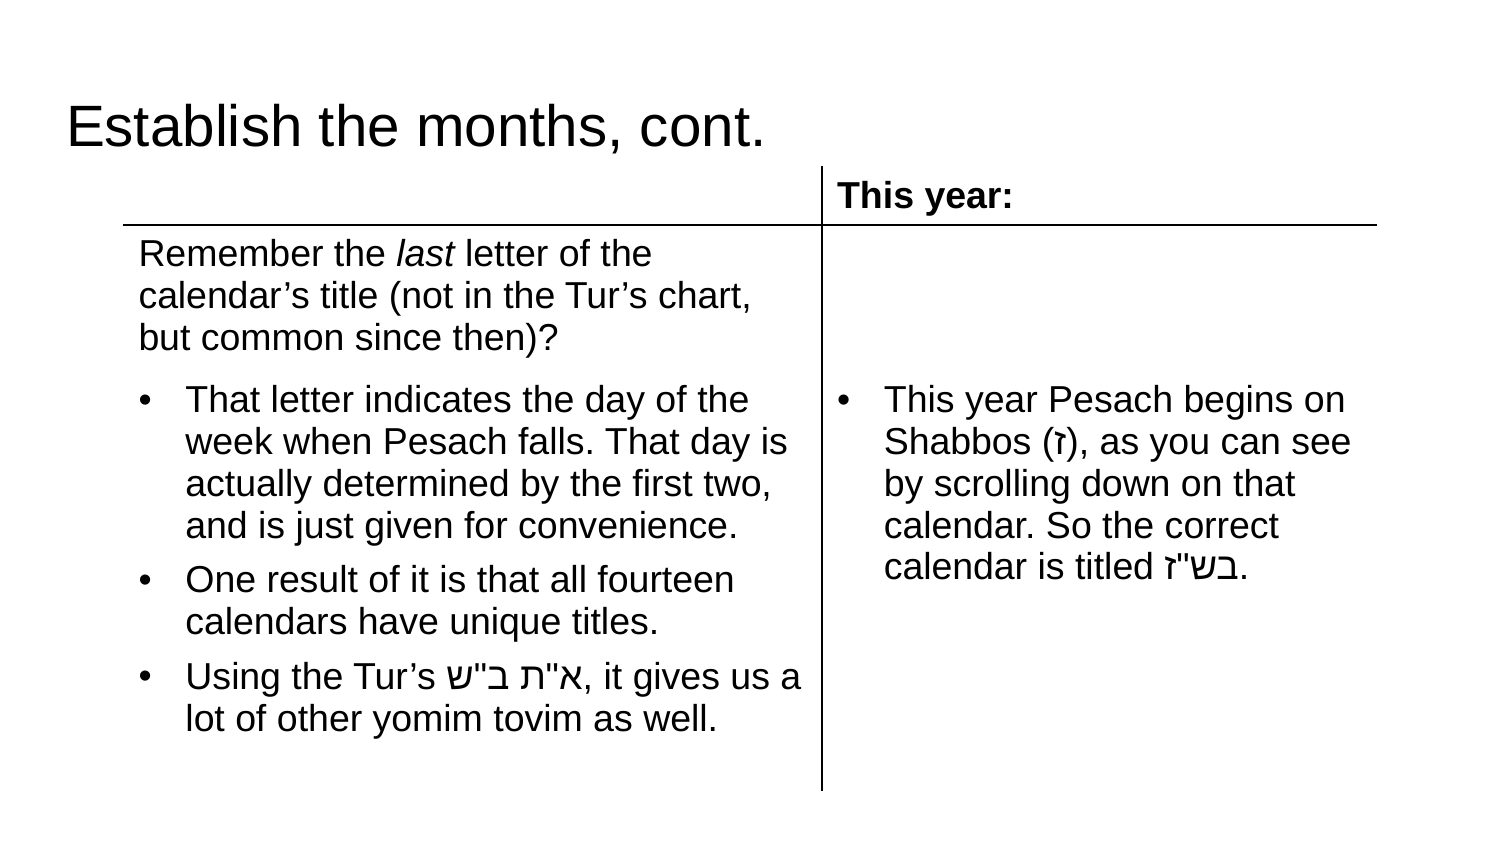

# Establish the months, cont.
|  | This year: |
| --- | --- |
| Remember the last letter of the calendar’s title (not in the Tur’s chart, but common since then)? |  |
| That letter indicates the day of the week when Pesach falls. That day is actually determined by the first two, and is just given for convenience. One result of it is that all fourteen calendars have unique titles. Using the Tur’s א"ת ב"ש, it gives us a lot of other yomim tovim as well. | This year Pesach begins on Shabbos (ז), as you can see by scrolling down on that calendar. So the correct calendar is titled בש"ז. |